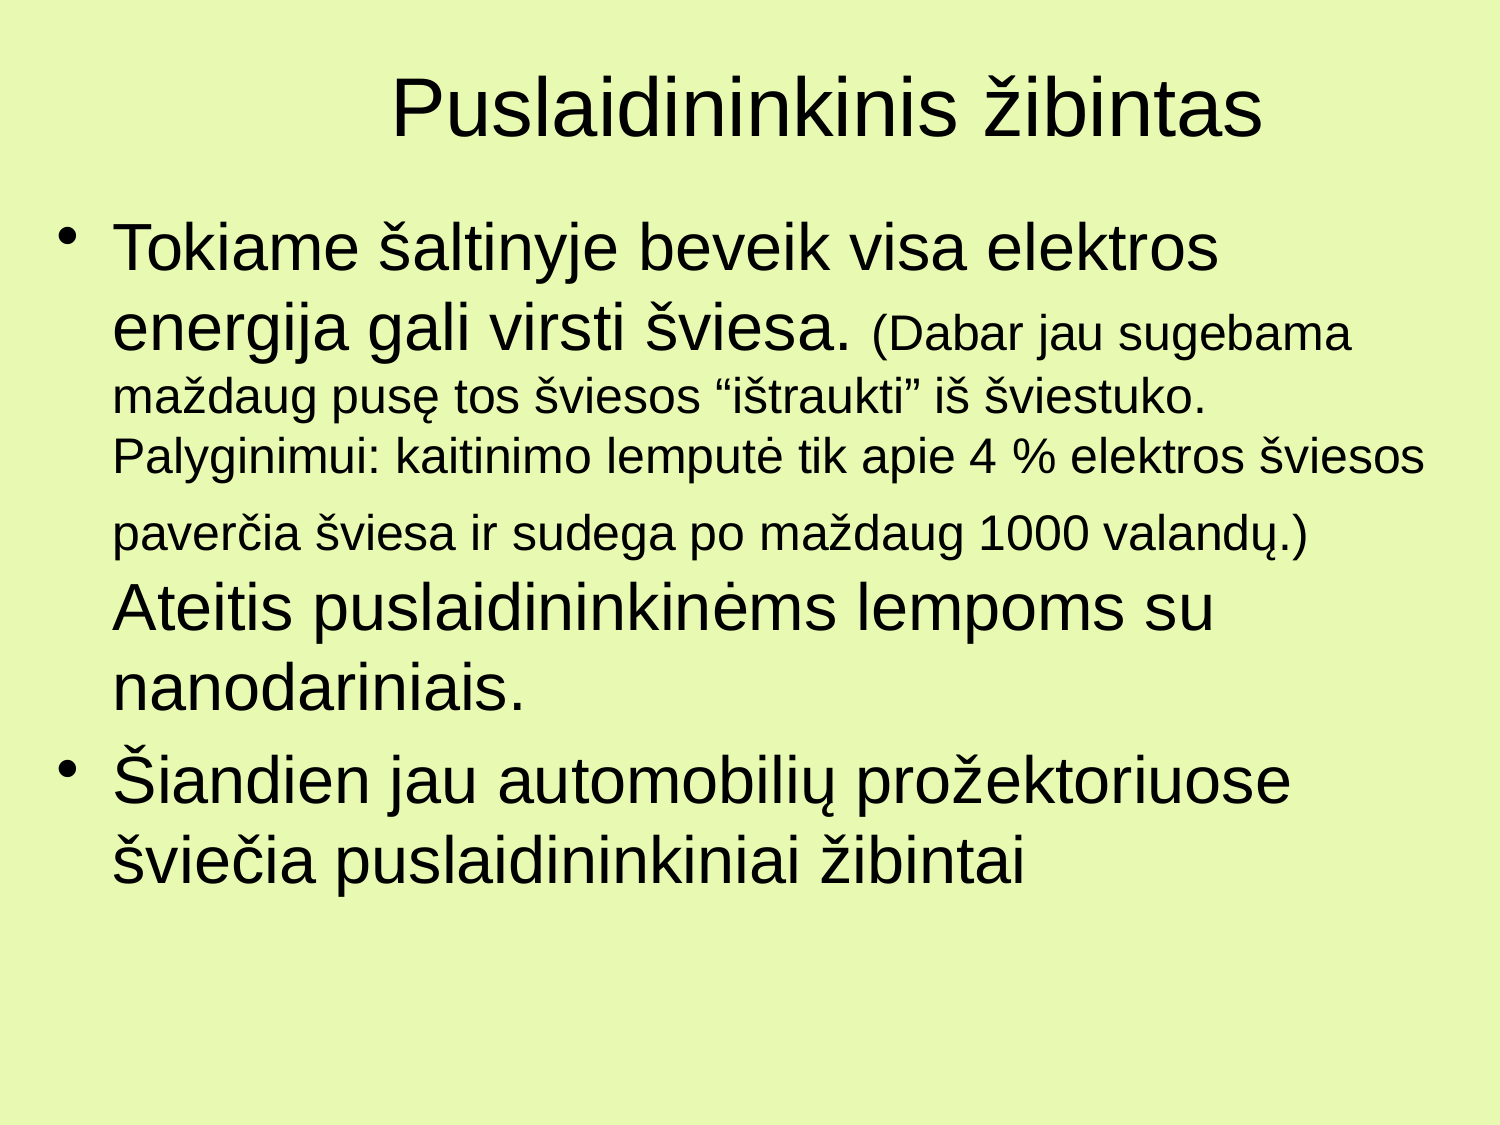

Puslaidininkinis žibintas
Tokiame šaltinyje beveik visa elektros energija gali virsti šviesa. (Dabar jau sugebama maždaug pusę tos šviesos “ištraukti” iš šviestuko. Palyginimui: kaitinimo lemputė tik apie 4 % elektros šviesos paverčia šviesa ir sudega po maždaug 1000 valandų.) Ateitis puslaidininkinėms lempoms su nanodariniais.
Šiandien jau automobilių prožektoriuose šviečia puslaidininkiniai žibintai